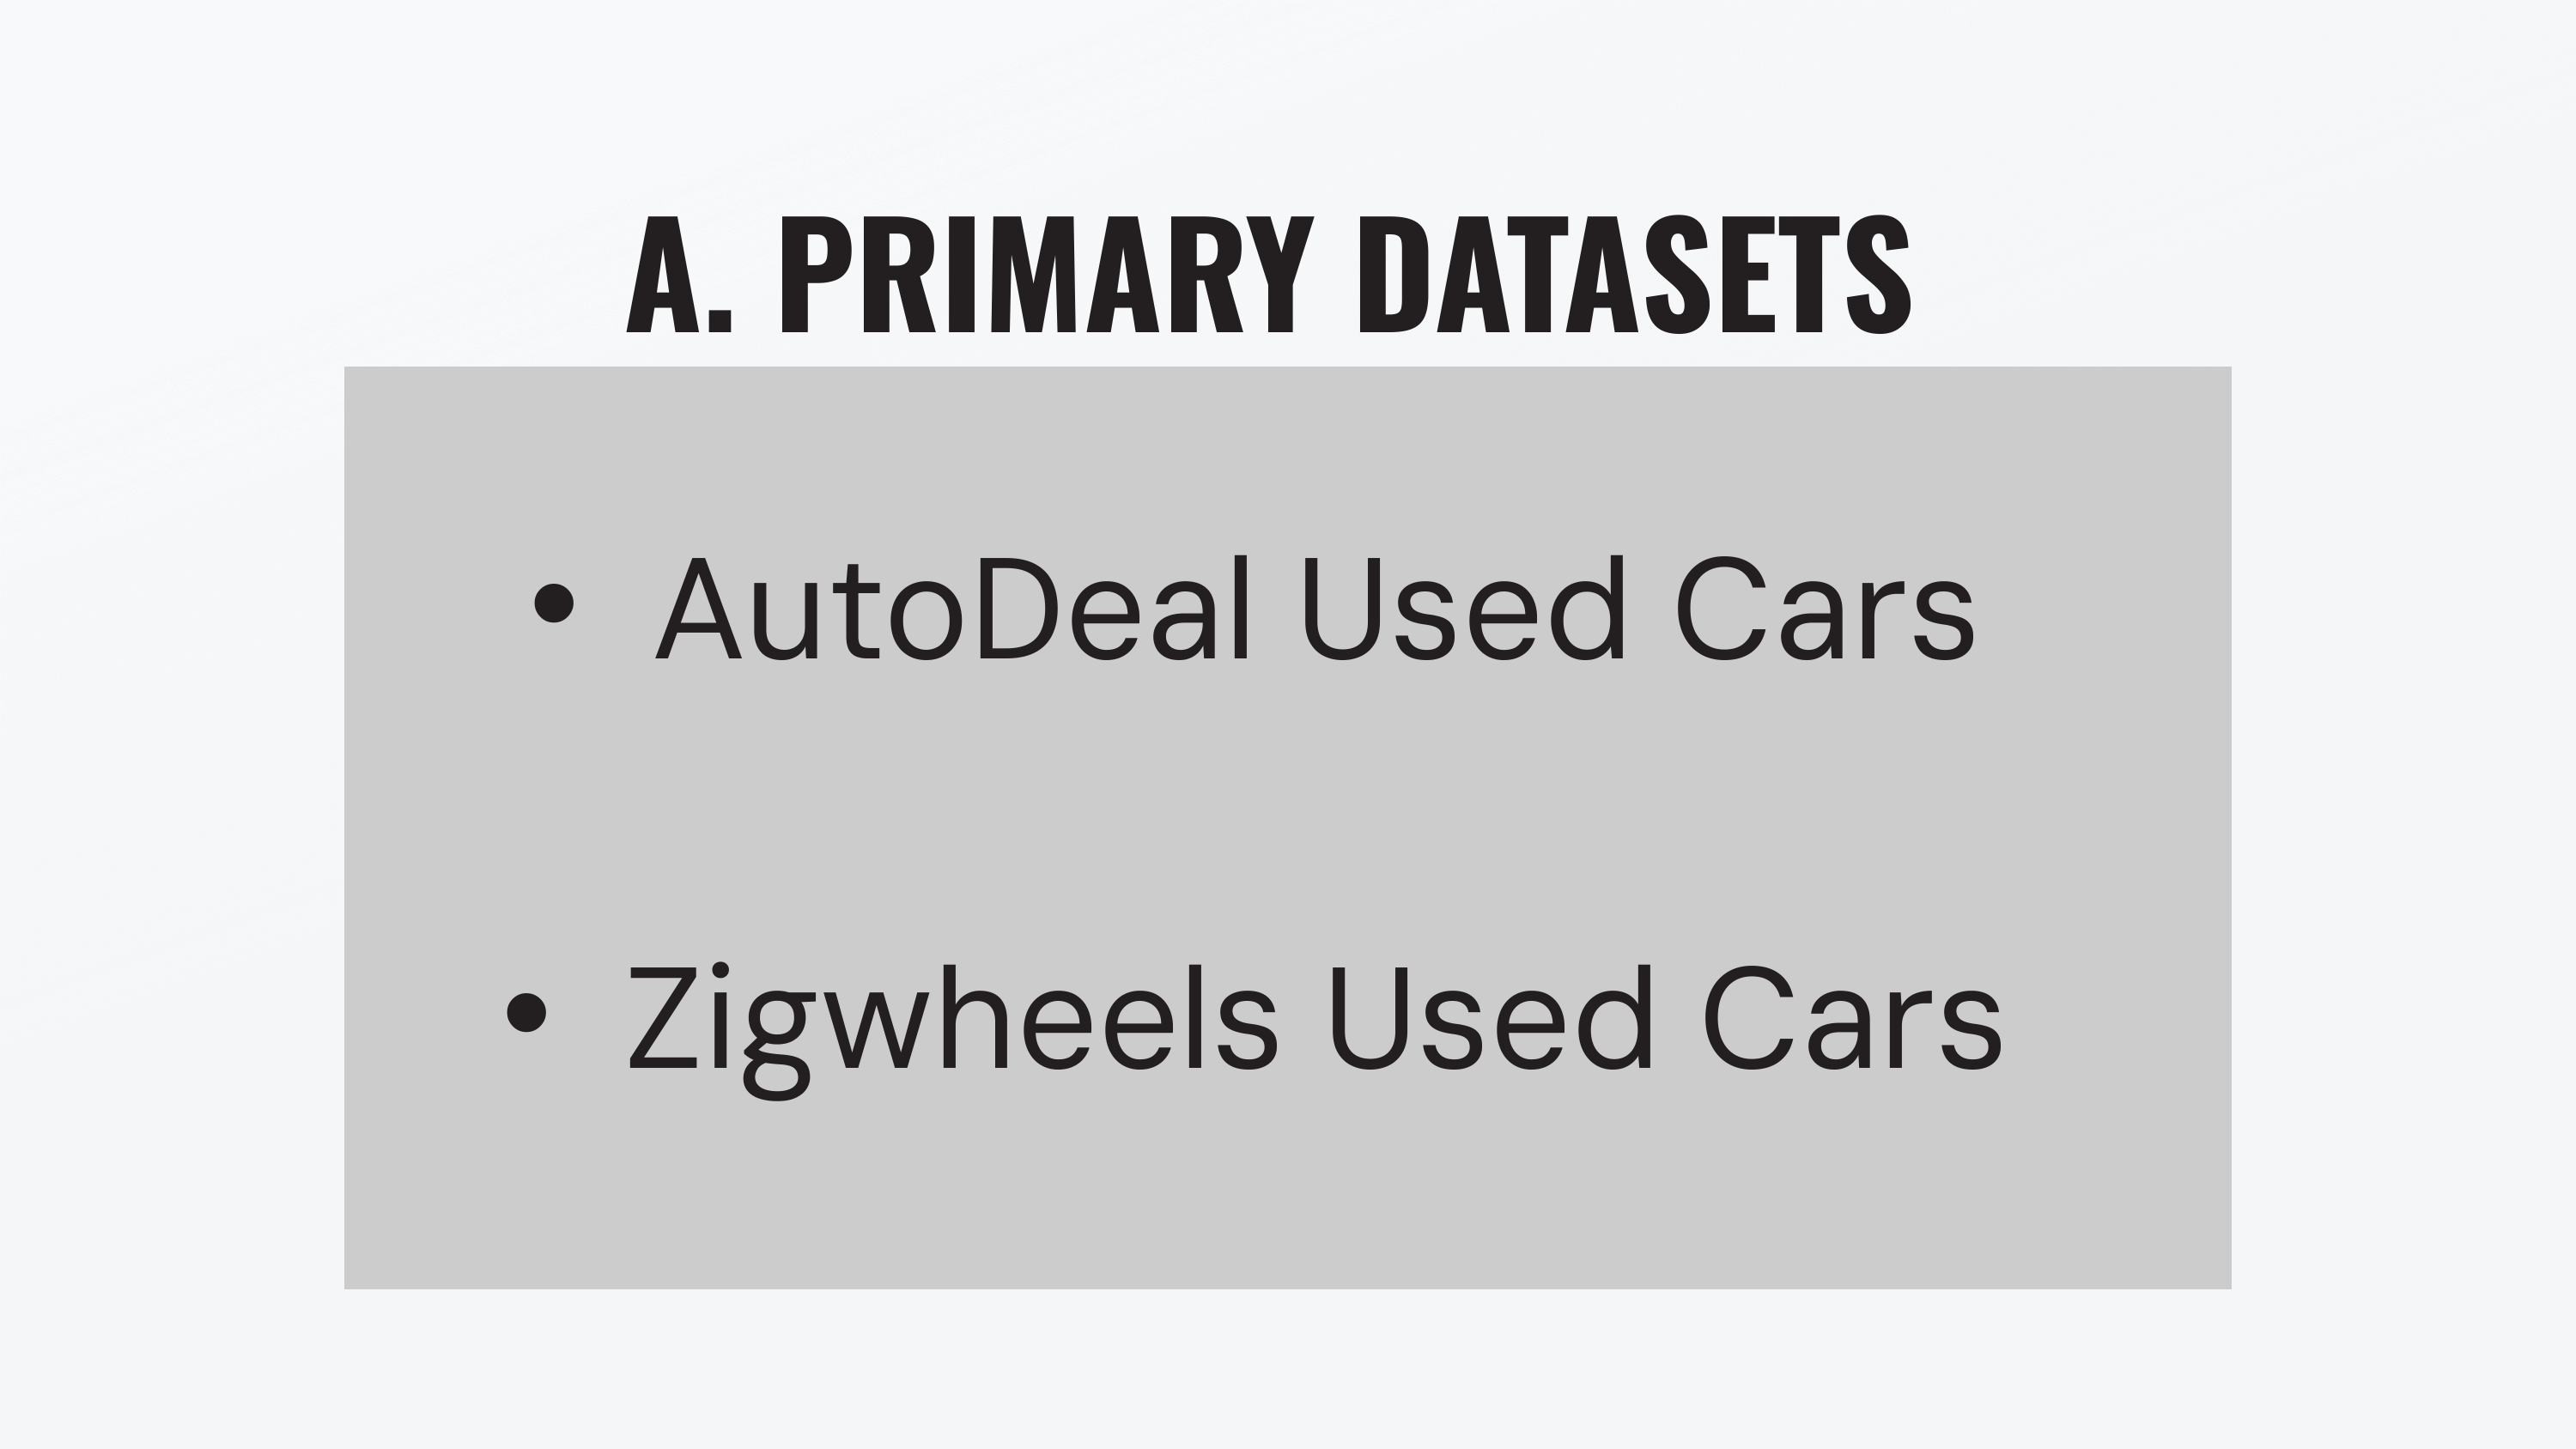

A. PRIMARY DATASETS

AutoDeal Used Cars

Zigwheels Used Cars